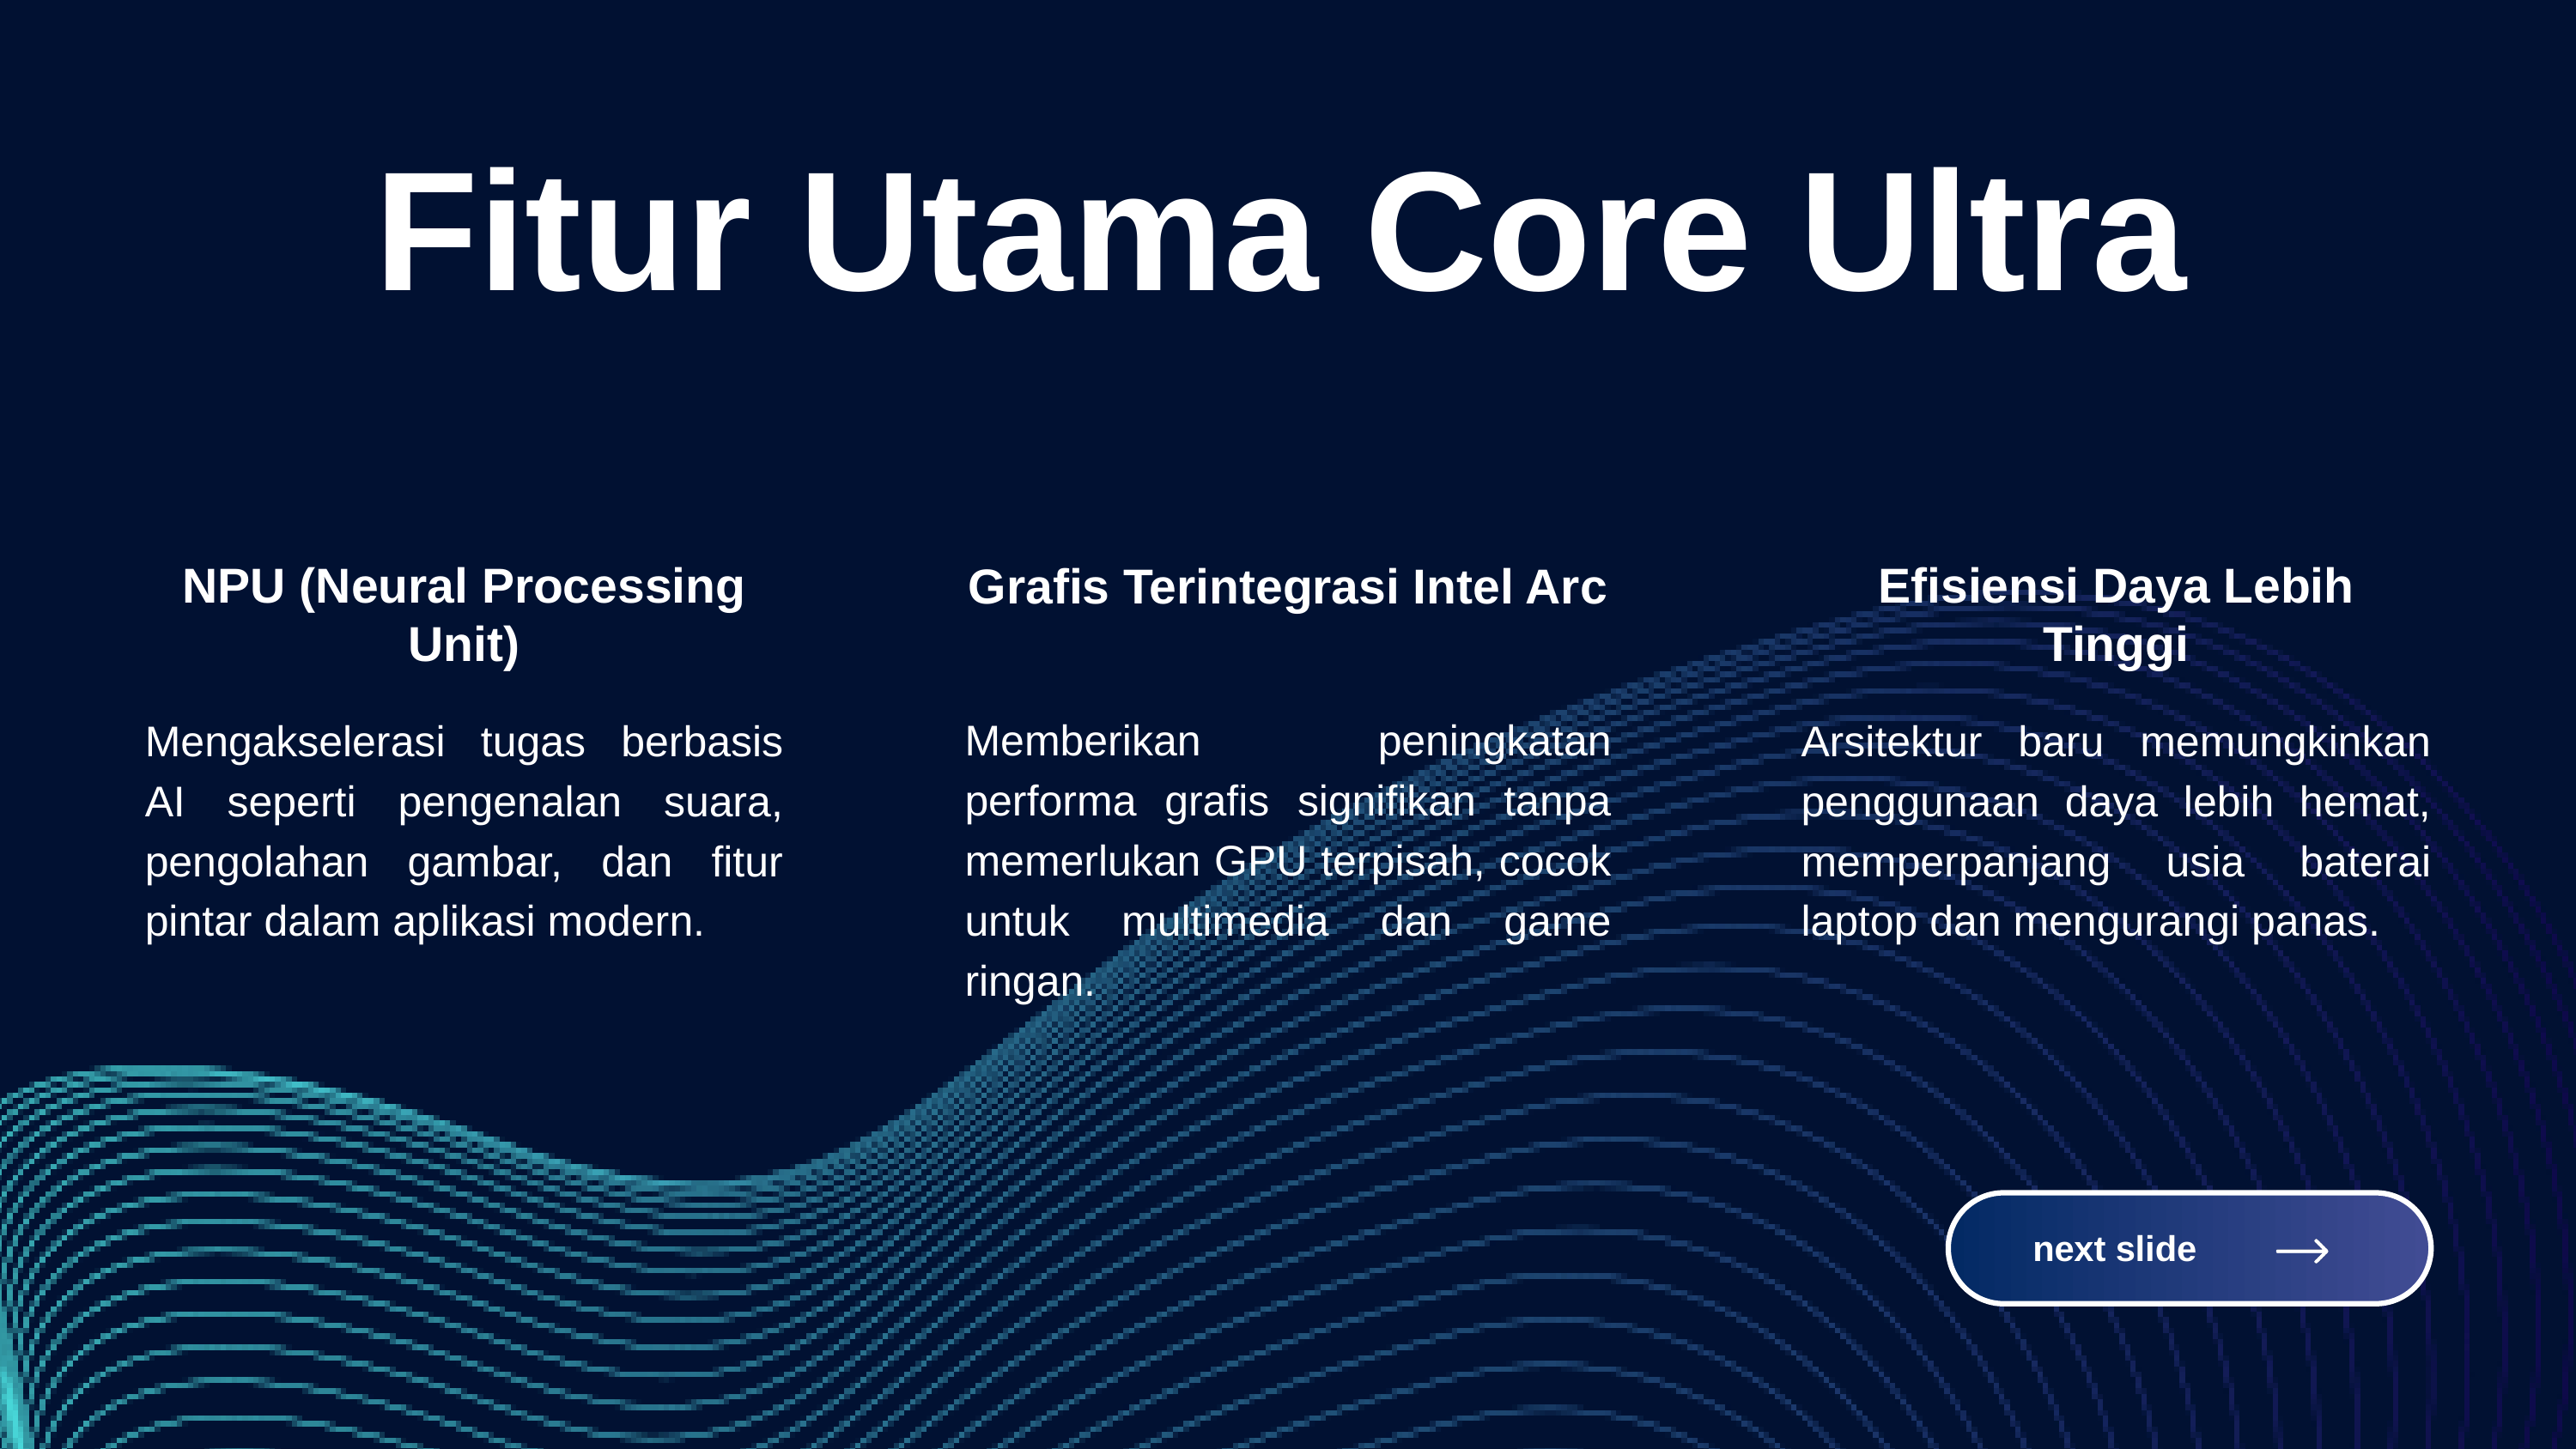

Fitur Utama Core Ultra
NPU (Neural Processing Unit)
Grafis Terintegrasi Intel Arc
Efisiensi Daya Lebih Tinggi

Mengakselerasi tugas berbasis AI seperti pengenalan suara, pengolahan gambar, dan fitur pintar dalam aplikasi modern.

Memberikan peningkatan performa grafis signifikan tanpa memerlukan GPU terpisah, cocok untuk multimedia dan game ringan.

Arsitektur baru memungkinkan penggunaan daya lebih hemat, memperpanjang usia baterai laptop dan mengurangi panas.

next slide